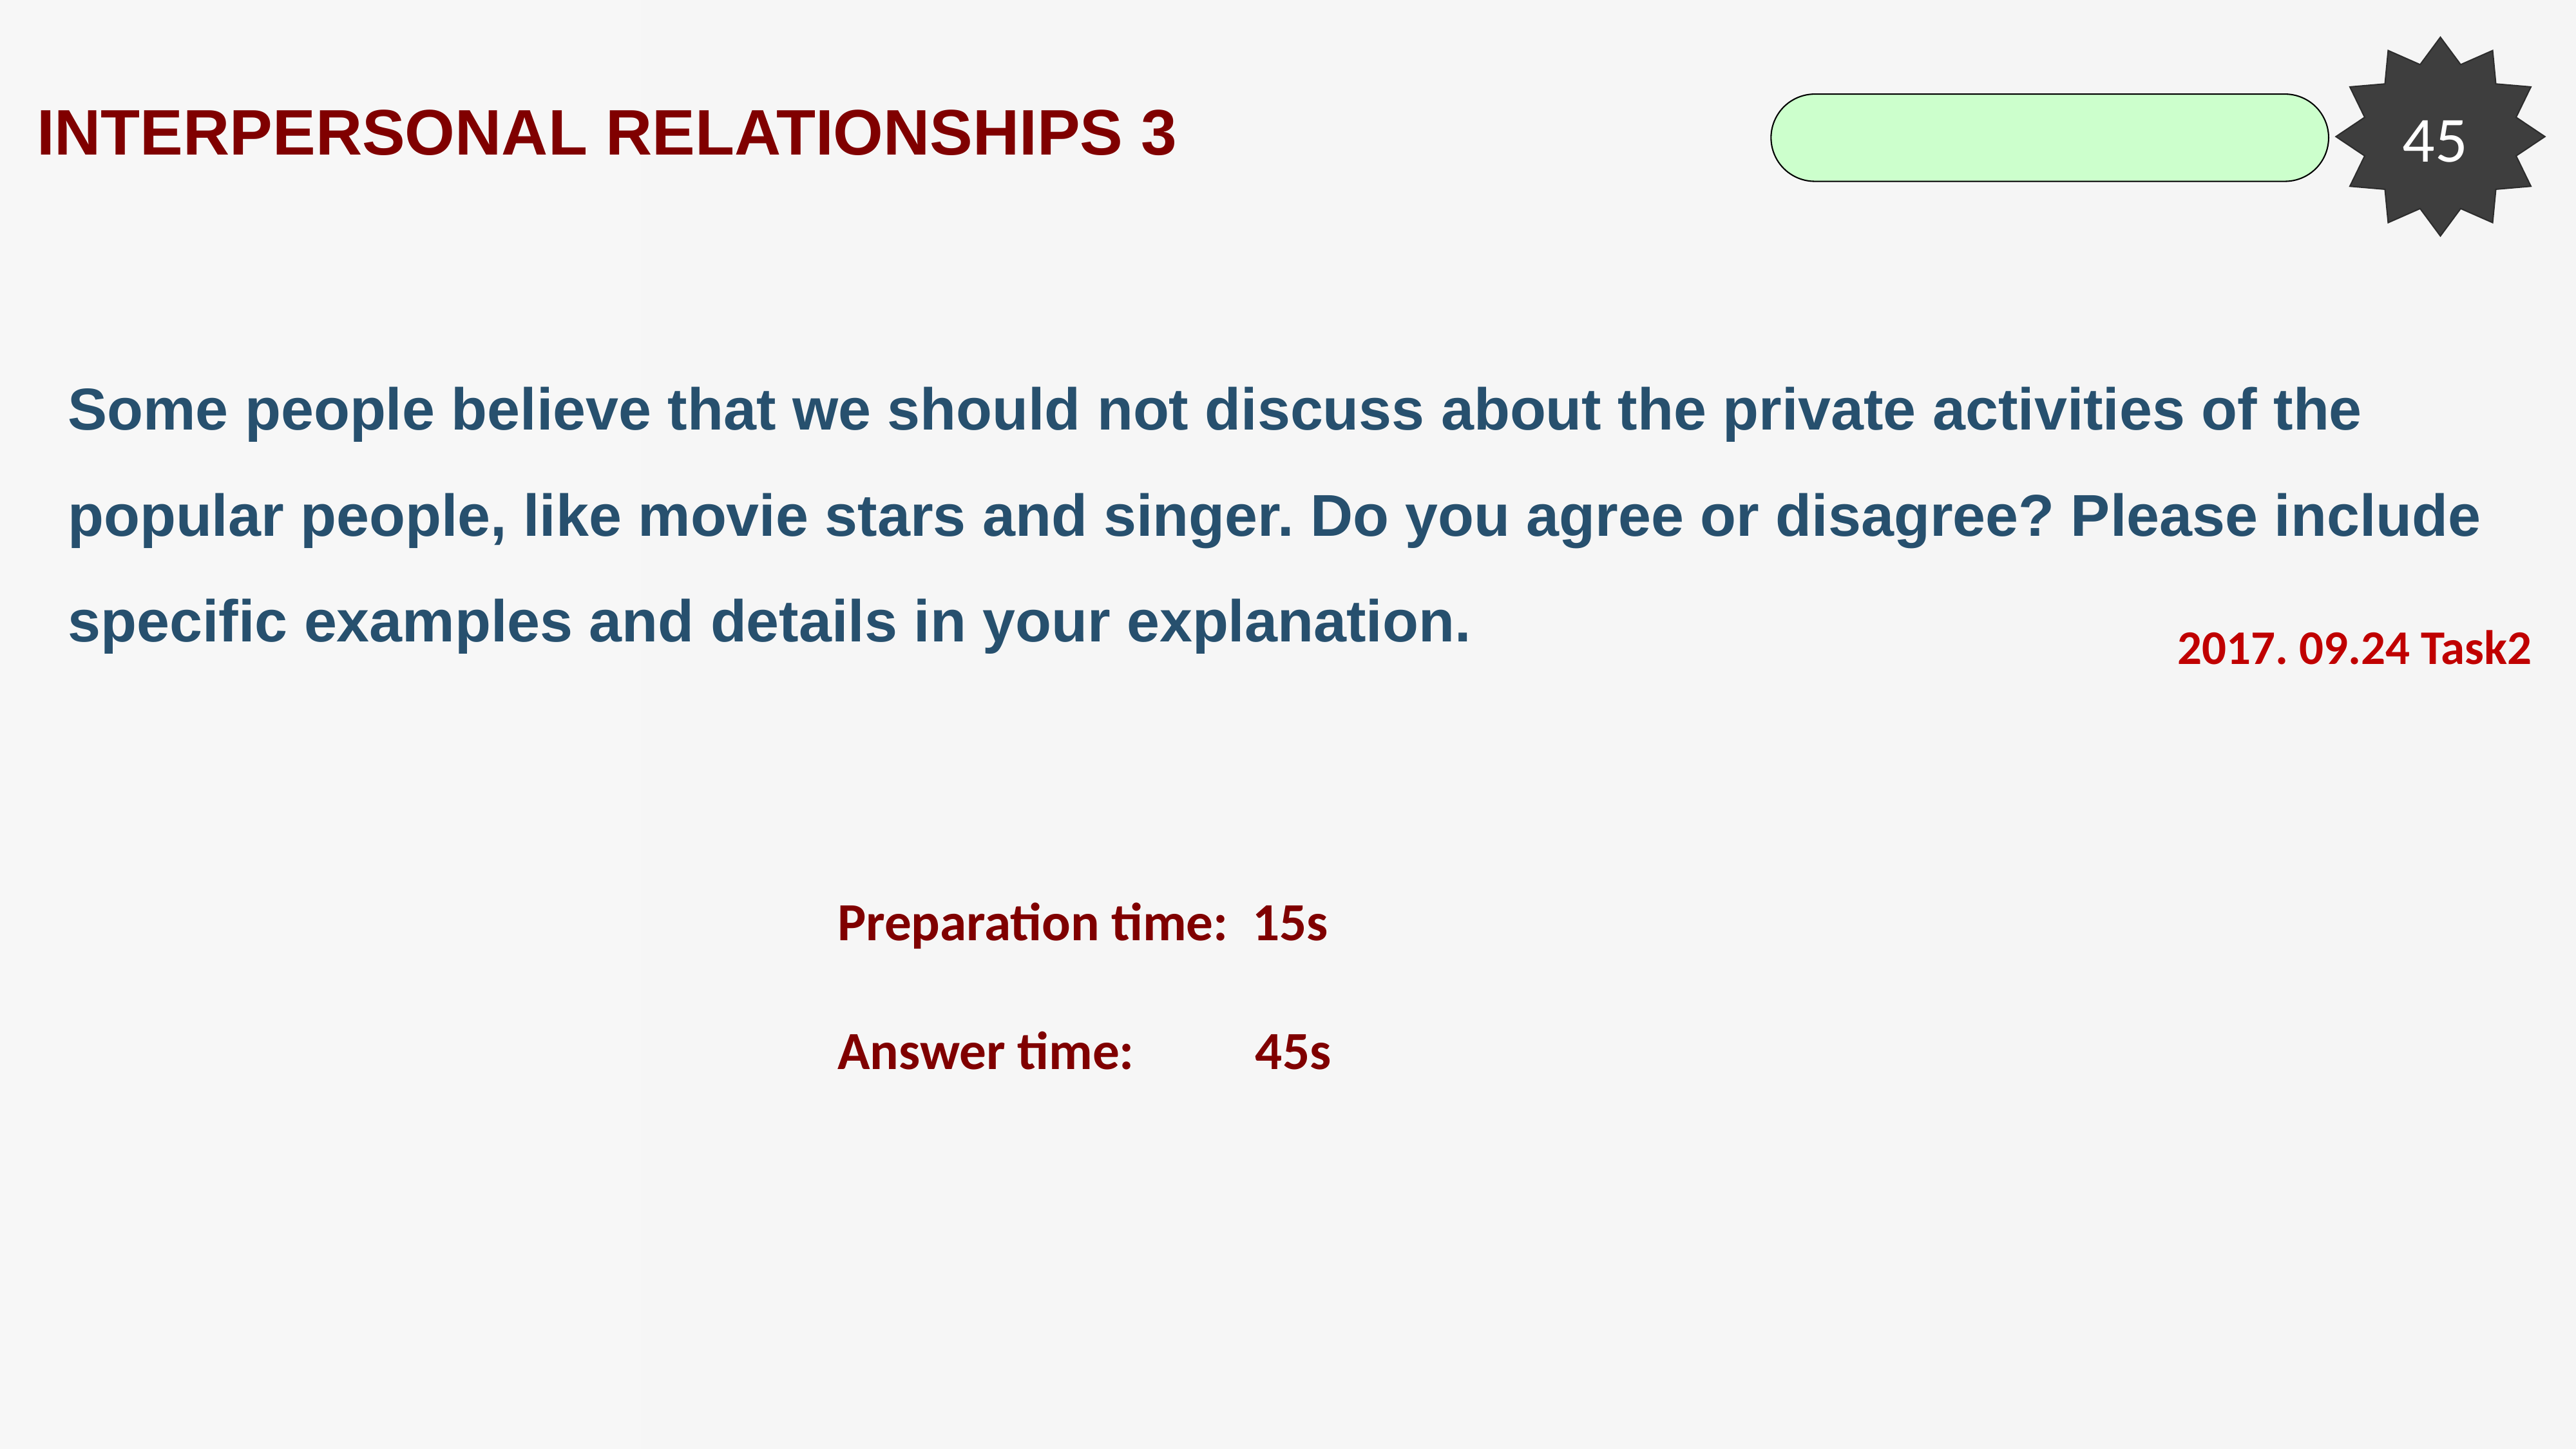

45
INTERPERSONAL RELATIONSHIPS 3

Some people believe that we should not discuss about the private activities of the popular people, like movie stars and singer. Do you agree or disagree? Please include specific examples and details in your explanation.
2017. 09.24 Task2
Preparation time:  15s

Answer time:          45s